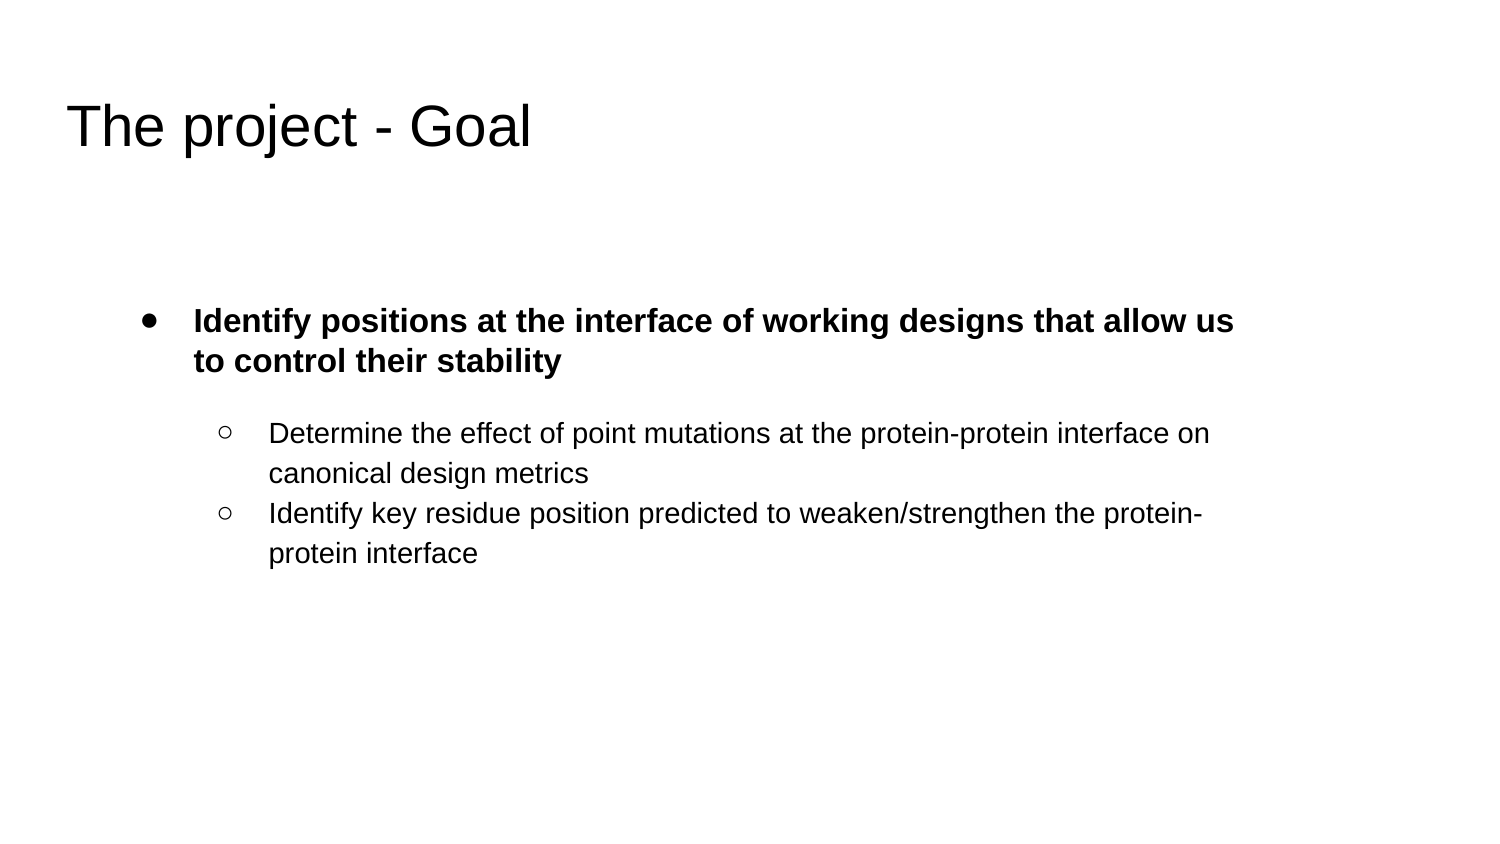

# The project - Goal

Identify positions at the interface of working designs that allow us to control their stability

Determine the effect of point mutations at the protein-protein interface on canonical design metrics
Identify key residue position predicted to weaken/strengthen the protein-protein interface